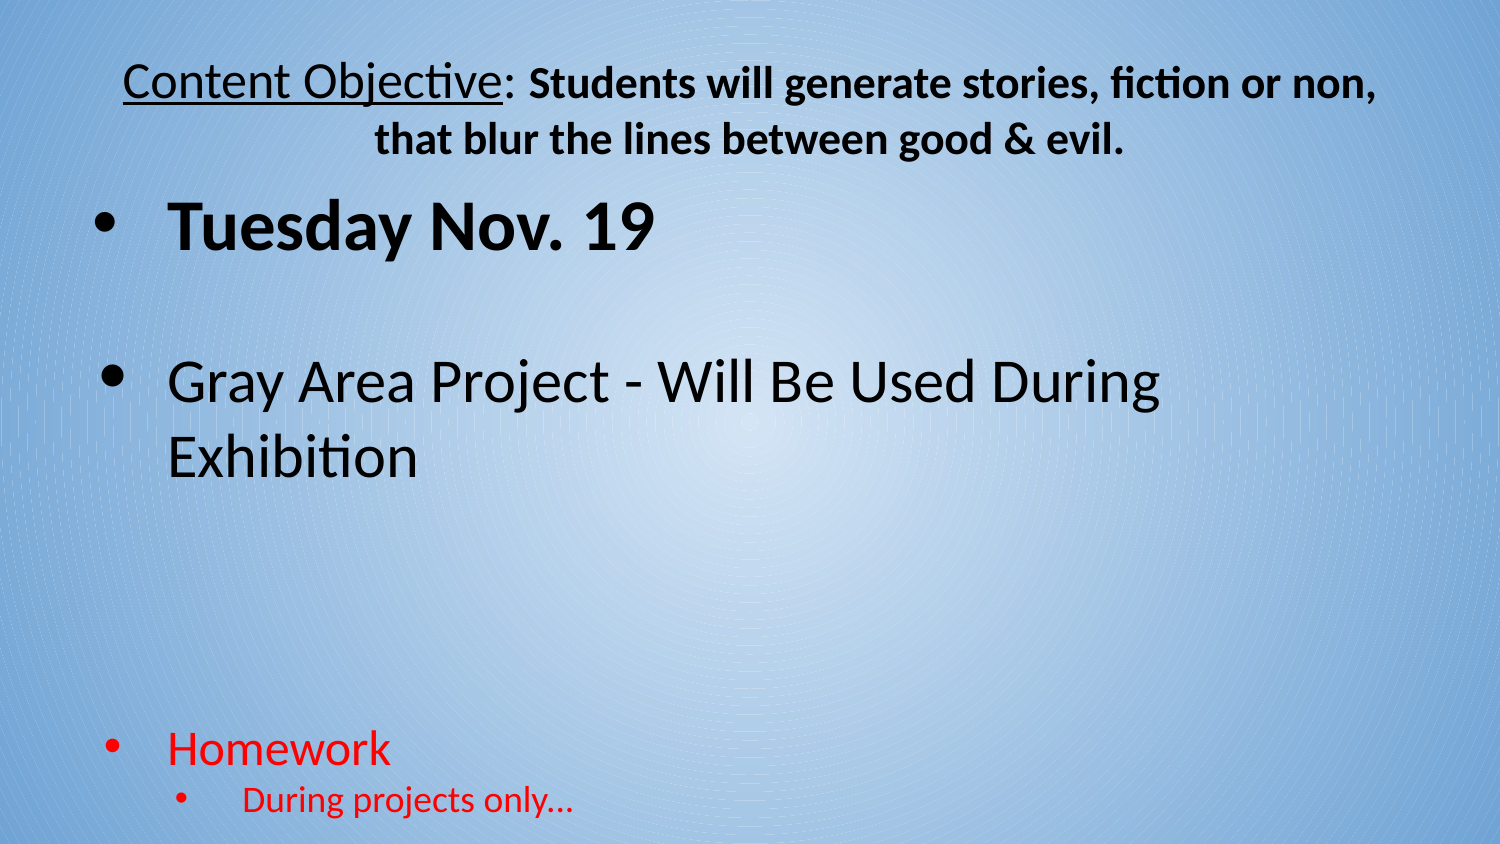

Content Objective: Students will generate stories, fiction or non, that blur the lines between good & evil.
Tuesday Nov. 19

Gray Area Project - Will Be Used During Exhibition

Homework
During projects only...